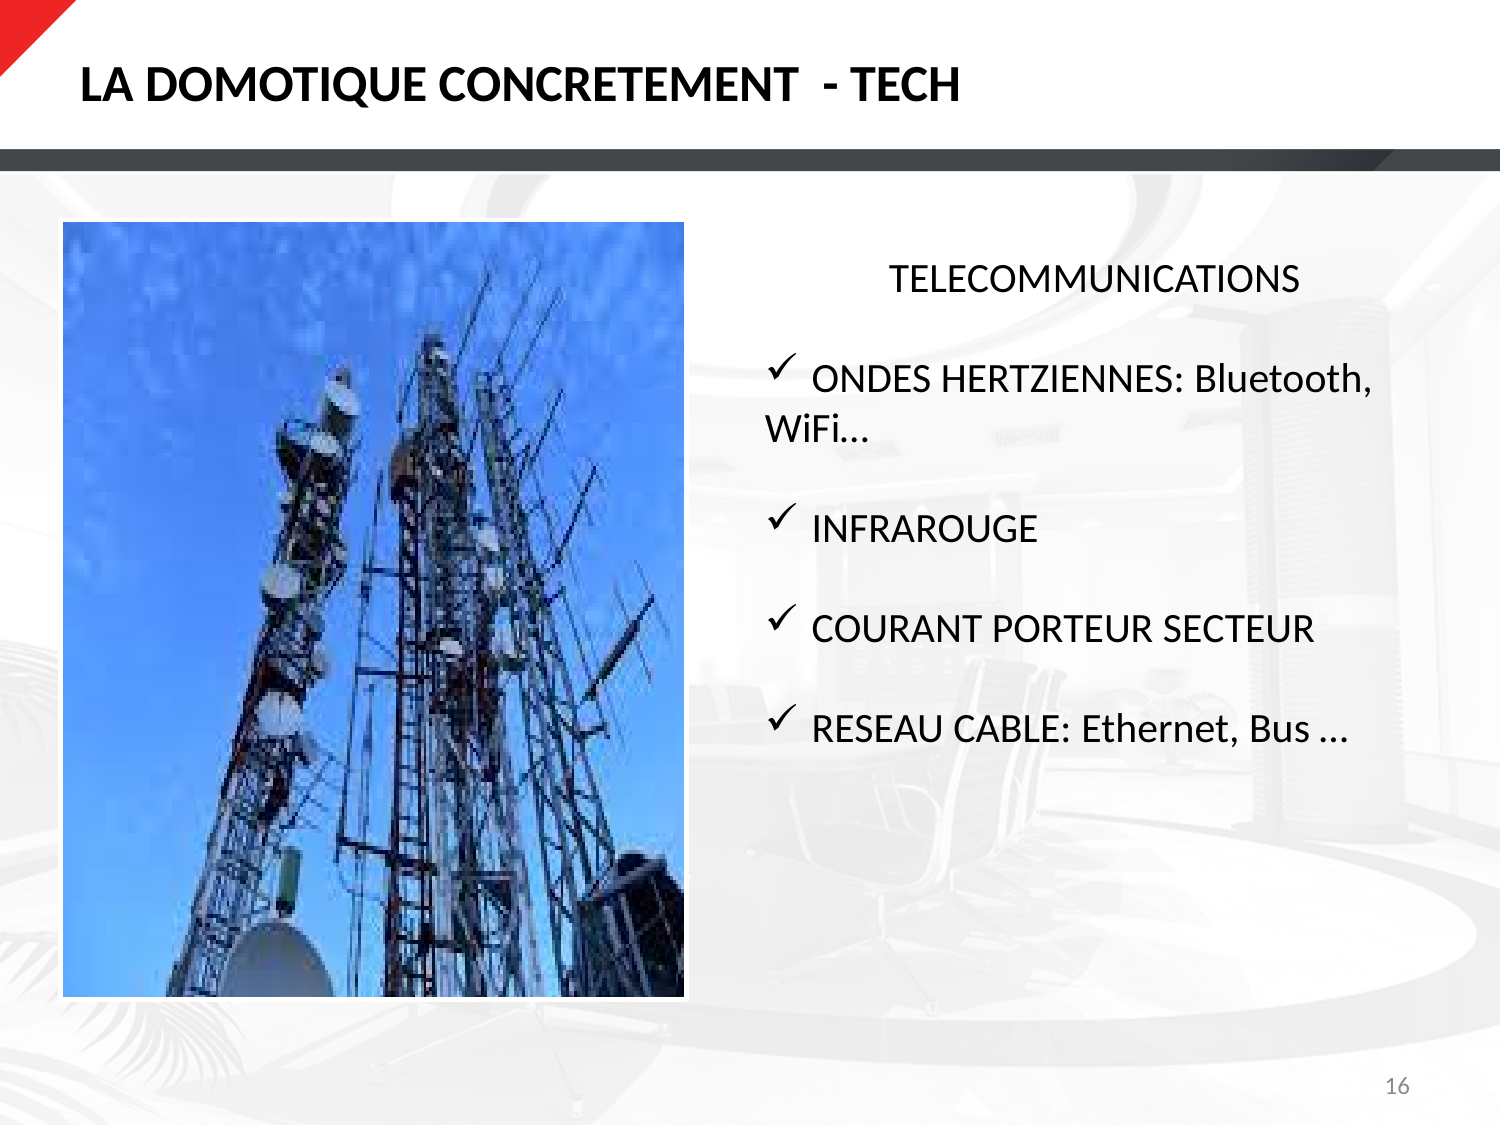

# LA DOMOTIQUE CONCRETEMENT  - TECH

TELECOMMUNICATIONS

ONDES HERTZIENNES: Bluetooth,
WiFi…

INFRAROUGE

COURANT PORTEUR SECTEUR

RESEAU CABLE: Ethernet, Bus …

16